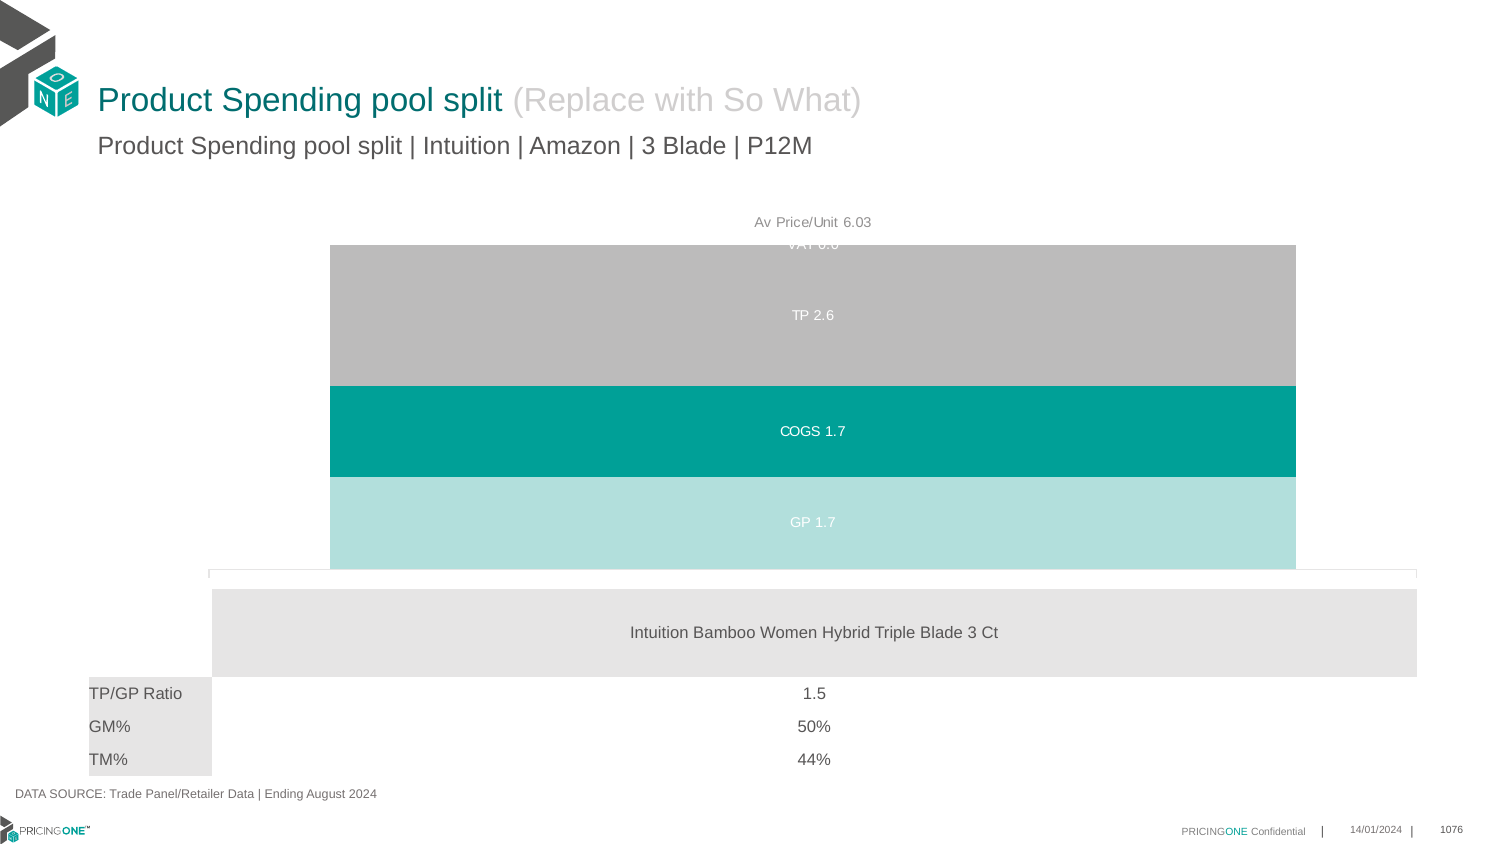

# Product Spending pool split (Replace with So What)
Product Spending pool split | Intuition | Amazon | 3 Blade | P12M

### Chart

| Category | GP | COGS | TP | VAT |
|---|---|---|---|---|
| Av Price/Unit 6.03 | 1.7189342251563586 | 1.6894657748436417 | 2.625651424600417 | 0.0 |
|  | Intuition Bamboo Women Hybrid Triple Blade 3 Ct |
| --- | --- |
| TP/GP Ratio | 1.5 |
| GM% | 50% |
| TM% | 44% |
DATA SOURCE: Trade Panel/Retailer Data | Ending August 2024

14/01/2024
1076